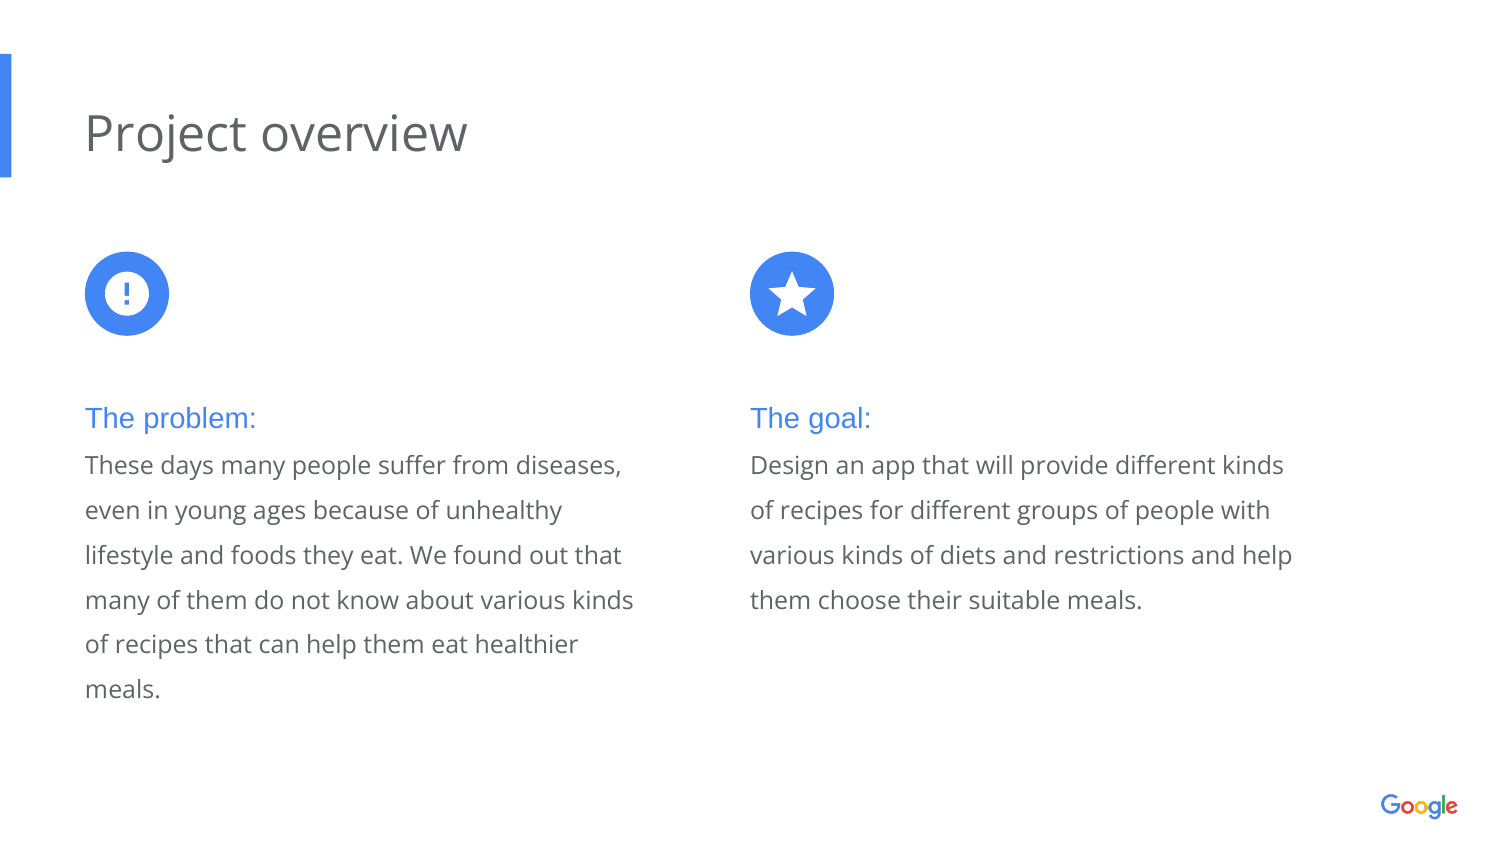

Project overview

The problem:
These days many people suffer from diseases, even in young ages because of unhealthy lifestyle and foods they eat. We found out that many of them do not know about various kinds of recipes that can help them eat healthier meals.
The goal:
Design an app that will provide different kinds of recipes for different groups of people with various kinds of diets and restrictions and help them choose their suitable meals.